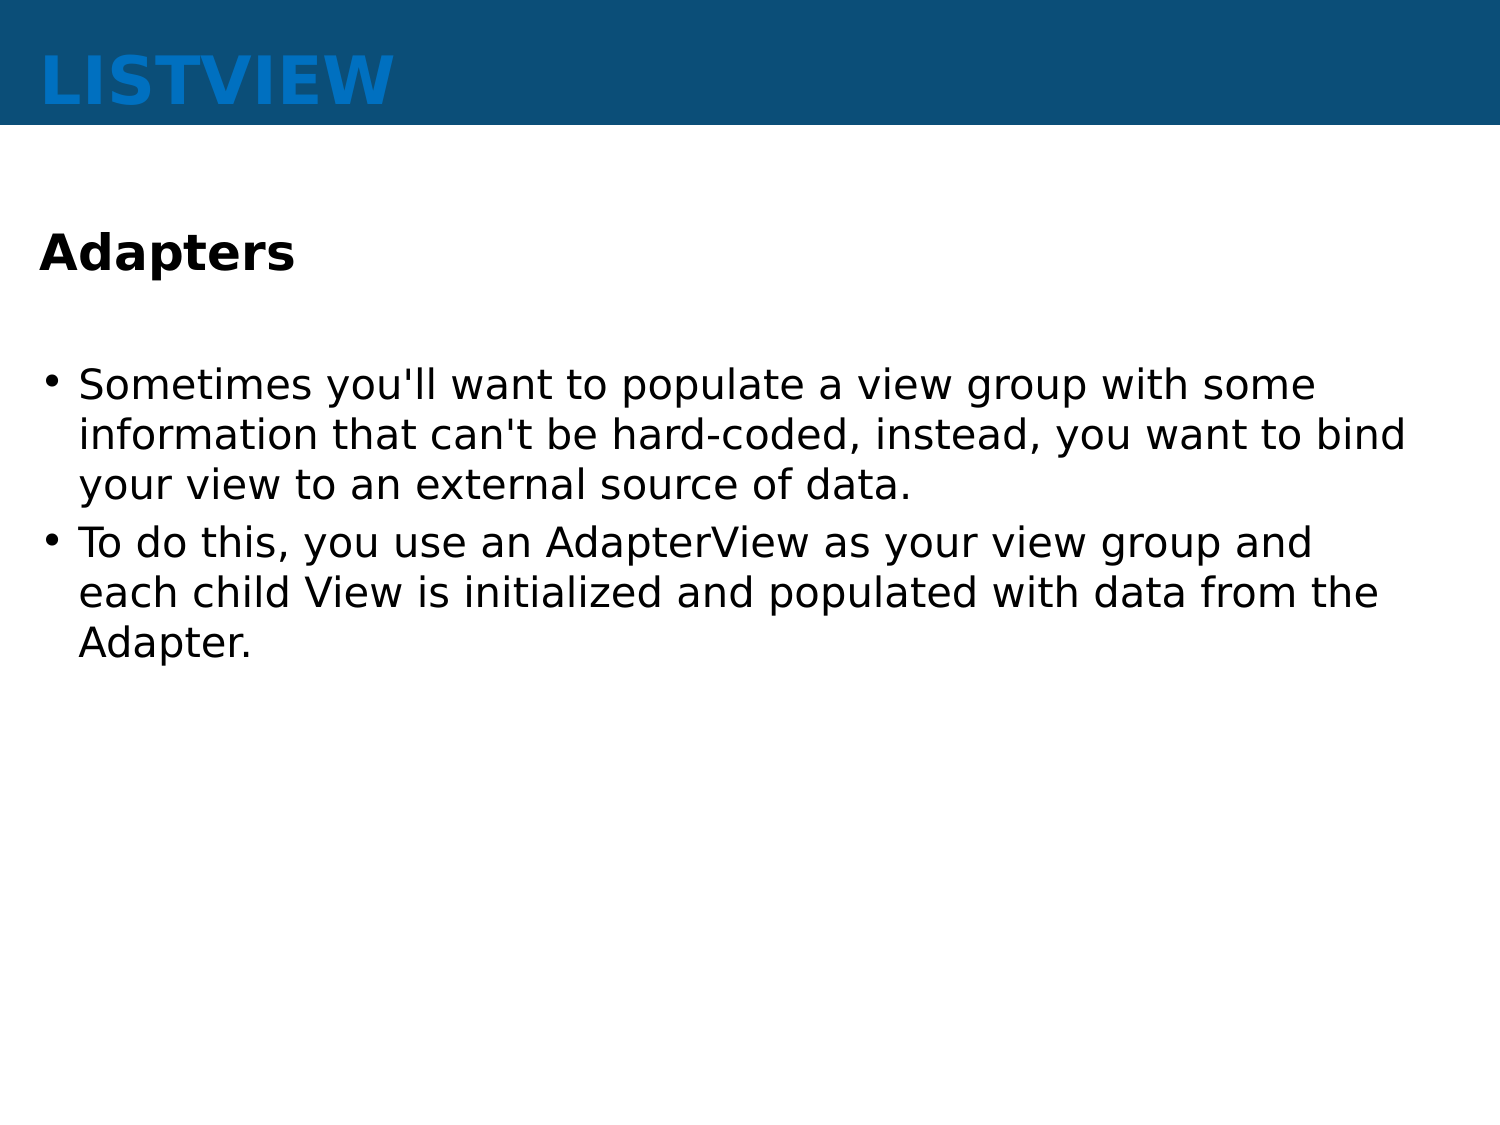

# LISTVIEW
Adapters
Sometimes you'll want to populate a view group with some information that can't be hard-coded, instead, you want to bind your view to an external source of data.
To do this, you use an AdapterView as your view group and each child View is initialized and populated with data from the Adapter.